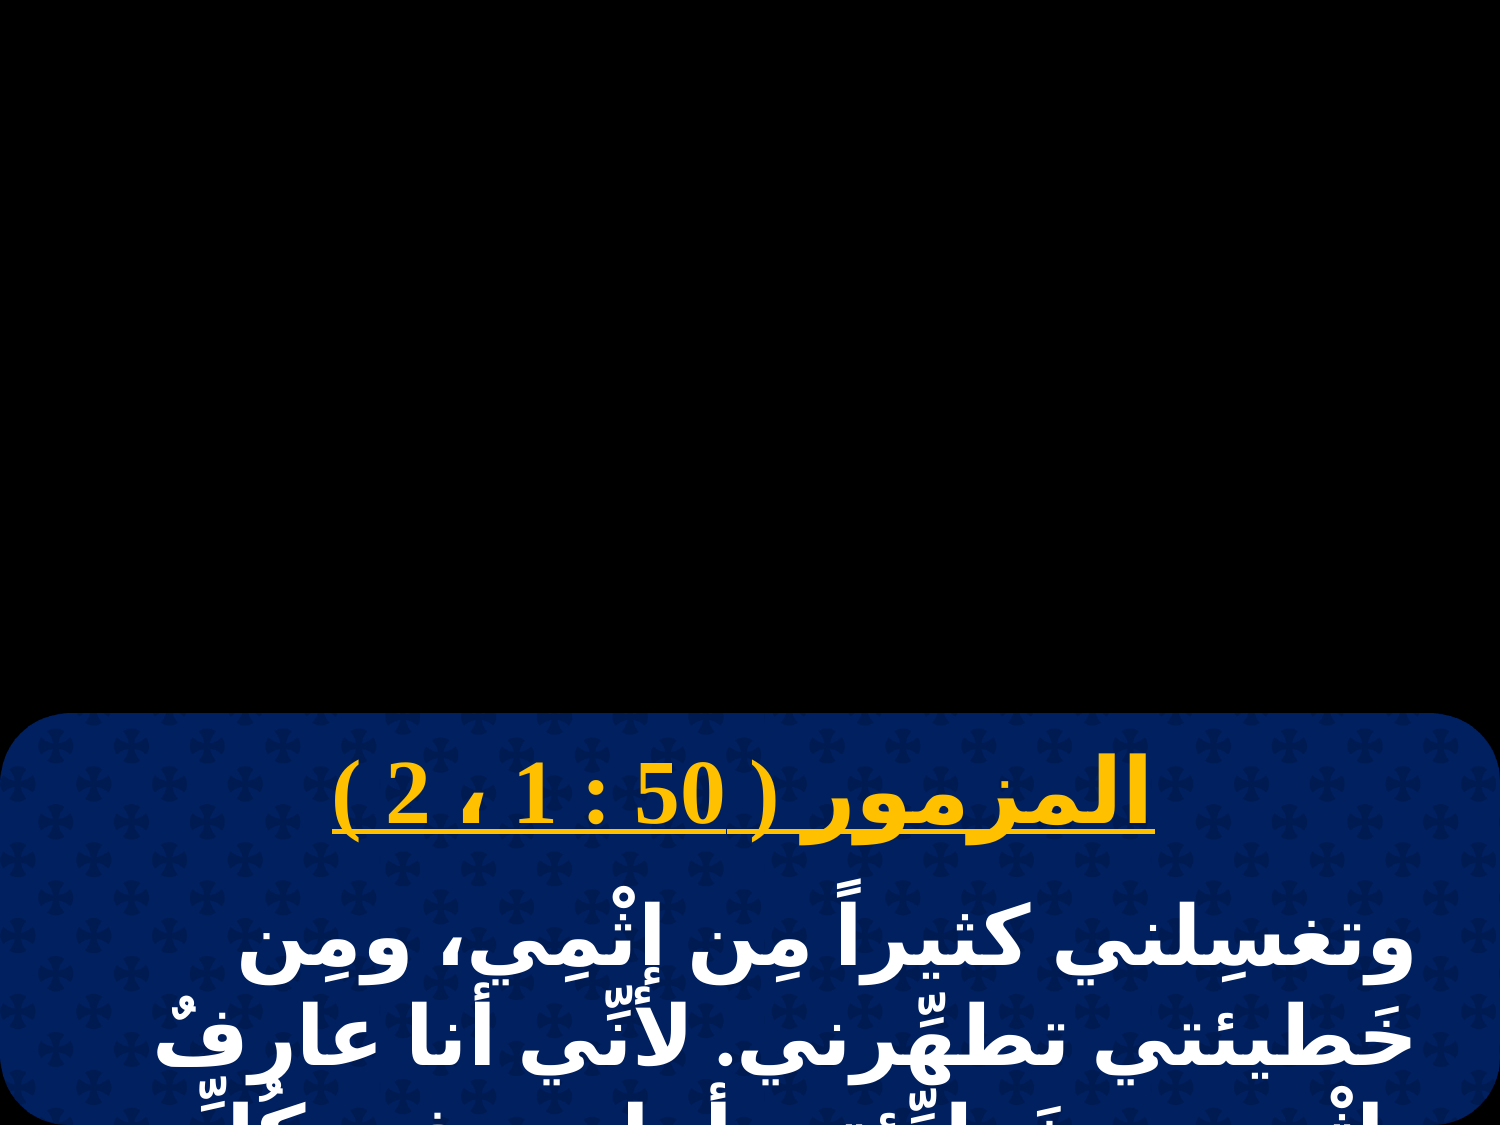

المزمور ( 50 : 1 ، 2 )
وتغسِلني كثيراً مِن إثْمِي، ومِن خَطيئتي تطهِّرني. لأنِّي أنا عارفٌ بإثْمِي، وخَطيِّئتي أمامي في كُلِّ حين